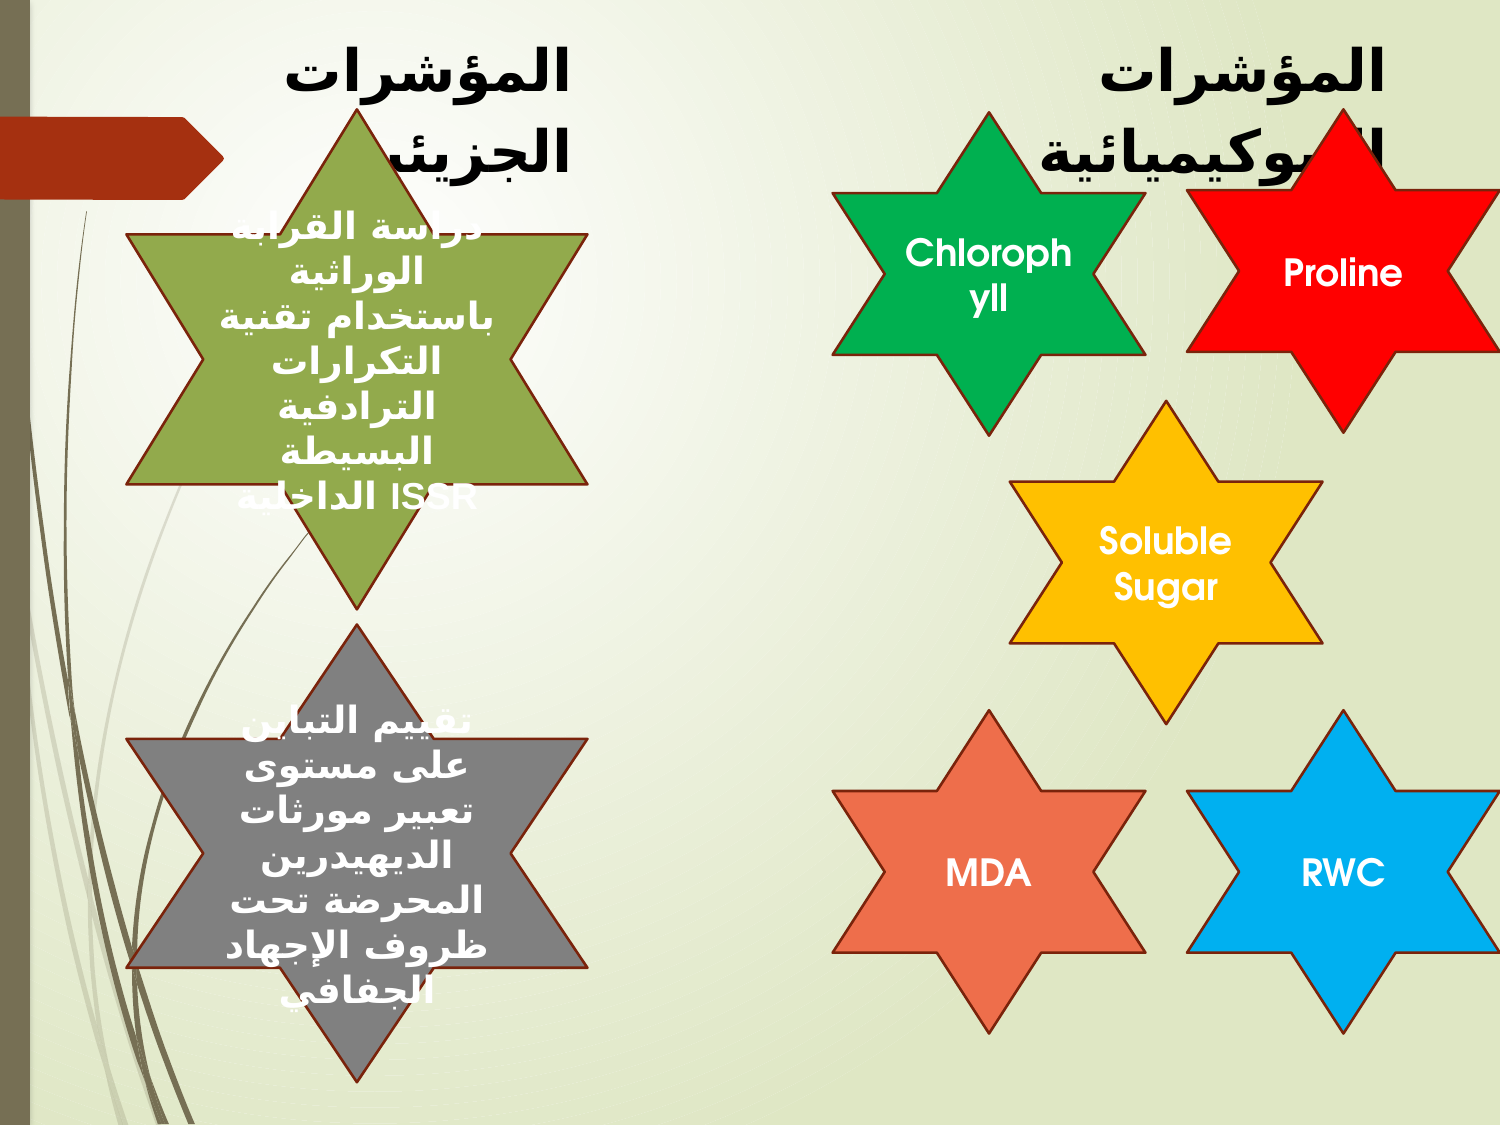

المؤشرات الجزيئية
المؤشرات البيوكيميائية
دراسة القرابة الوراثية باستخدام تقنية التكرارات الترادفية البسيطة الداخلية ISSR
Proline
Chlorophyll
Soluble Sugar
تقييم التباين على مستوى تعبير مورثات الديهيدرين المحرضة تحت ظروف الإجهاد الجفافي
MDA
RWC